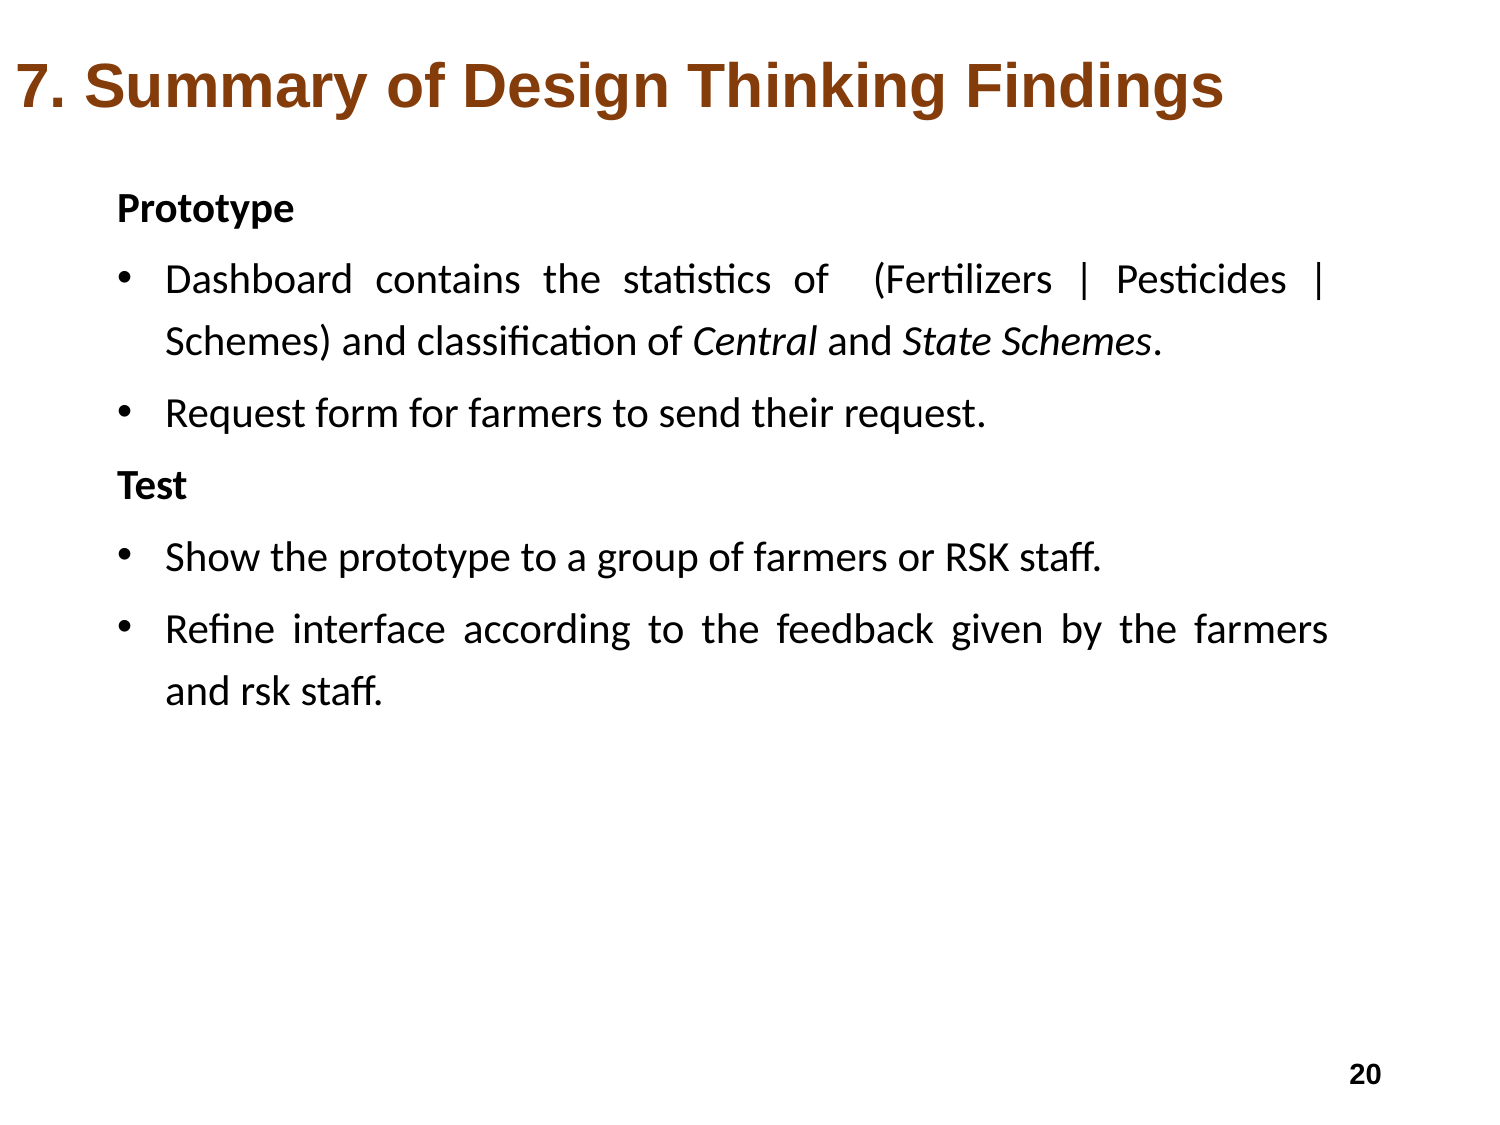

# 7. Summary of Design Thinking Findings
Prototype
Dashboard contains the statistics of  (Fertilizers | Pesticides | Schemes) and classification of Central and State Schemes.
Request form for farmers to send their request.
Test
Show the prototype to a group of farmers or RSK staff.
Refine interface according to the feedback given by the farmers and rsk staff.

20